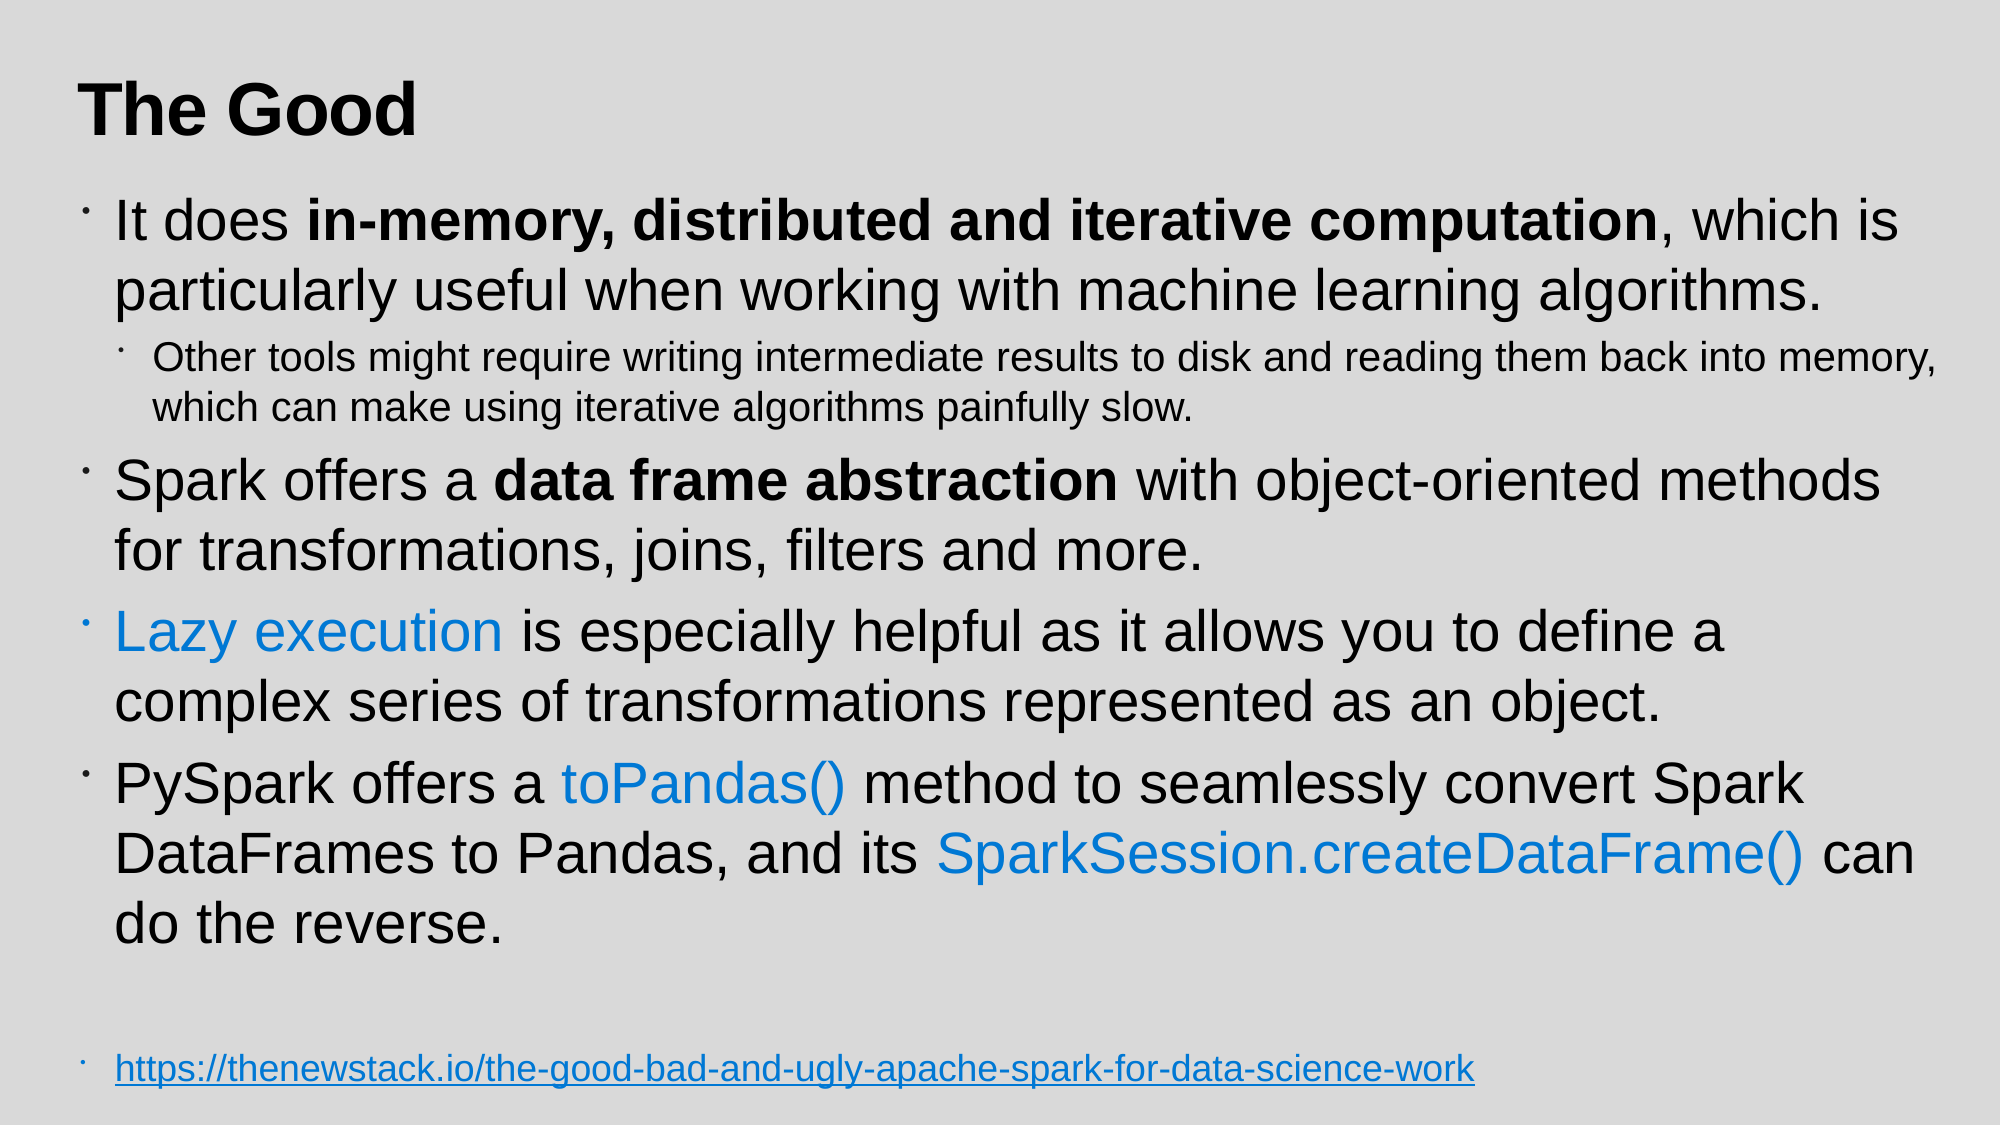

# The Good
It does in-memory, distributed and iterative computation, which is particularly useful when working with machine learning algorithms.
Other tools might require writing intermediate results to disk and reading them back into memory, which can make using iterative algorithms painfully slow.
Spark offers a data frame abstraction with object-oriented methods for transformations, joins, filters and more.
Lazy execution is especially helpful as it allows you to define a complex series of transformations represented as an object.
PySpark offers a toPandas() method to seamlessly convert Spark DataFrames to Pandas, and its SparkSession.createDataFrame() can do the reverse.

https://thenewstack.io/the-good-bad-and-ugly-apache-spark-for-data-science-work